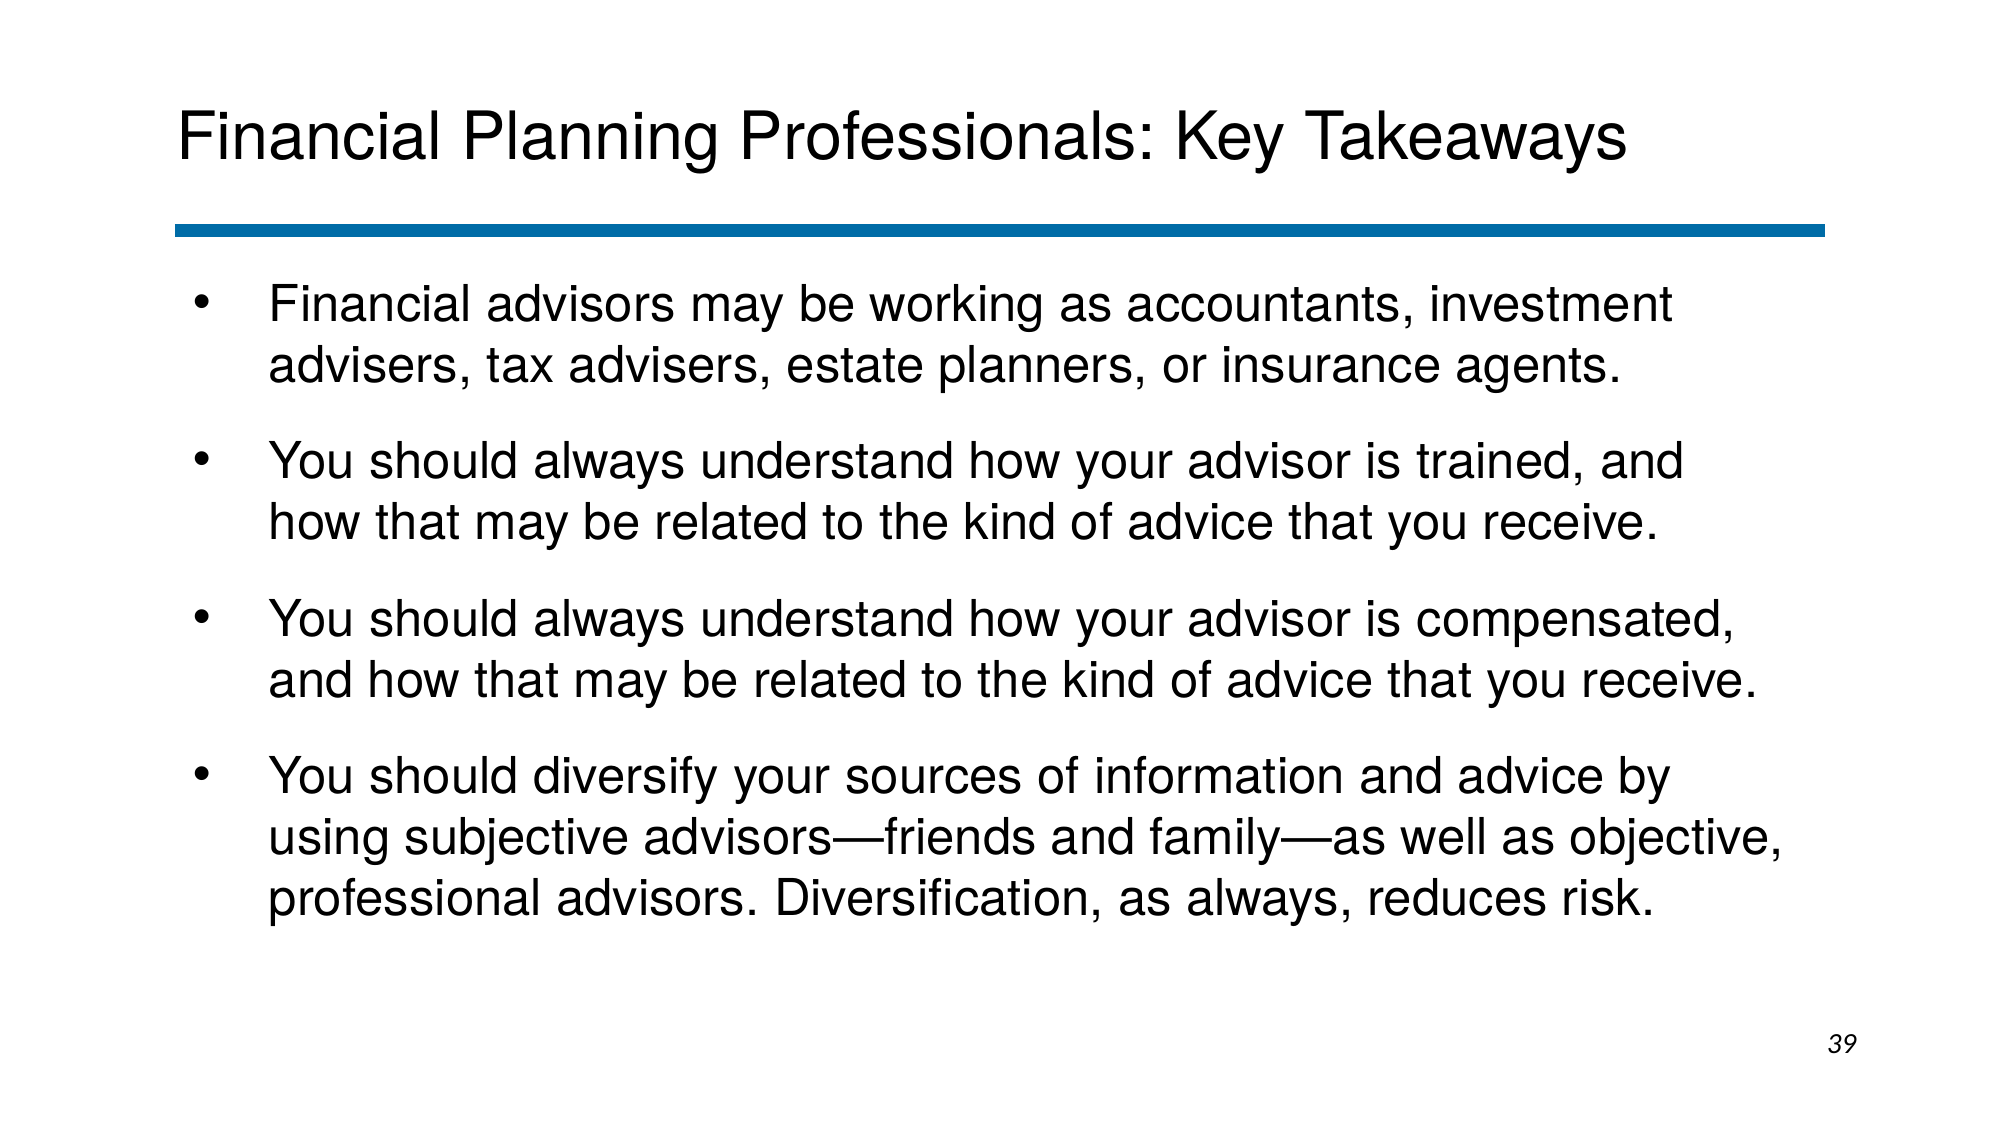

Financial Planning Professionals: Key Takeaways
Financial advisors may be working as accountants, investment advisers, tax advisers, estate planners, or insurance agents.
You should always understand how your advisor is trained, and how that may be related to the kind of advice that you receive.
You should always understand how your advisor is compensated, and how that may be related to the kind of advice that you receive.
You should diversify your sources of information and advice by using subjective advisors—friends and family—as well as objective, professional advisors. Diversification, as always, reduces risk.